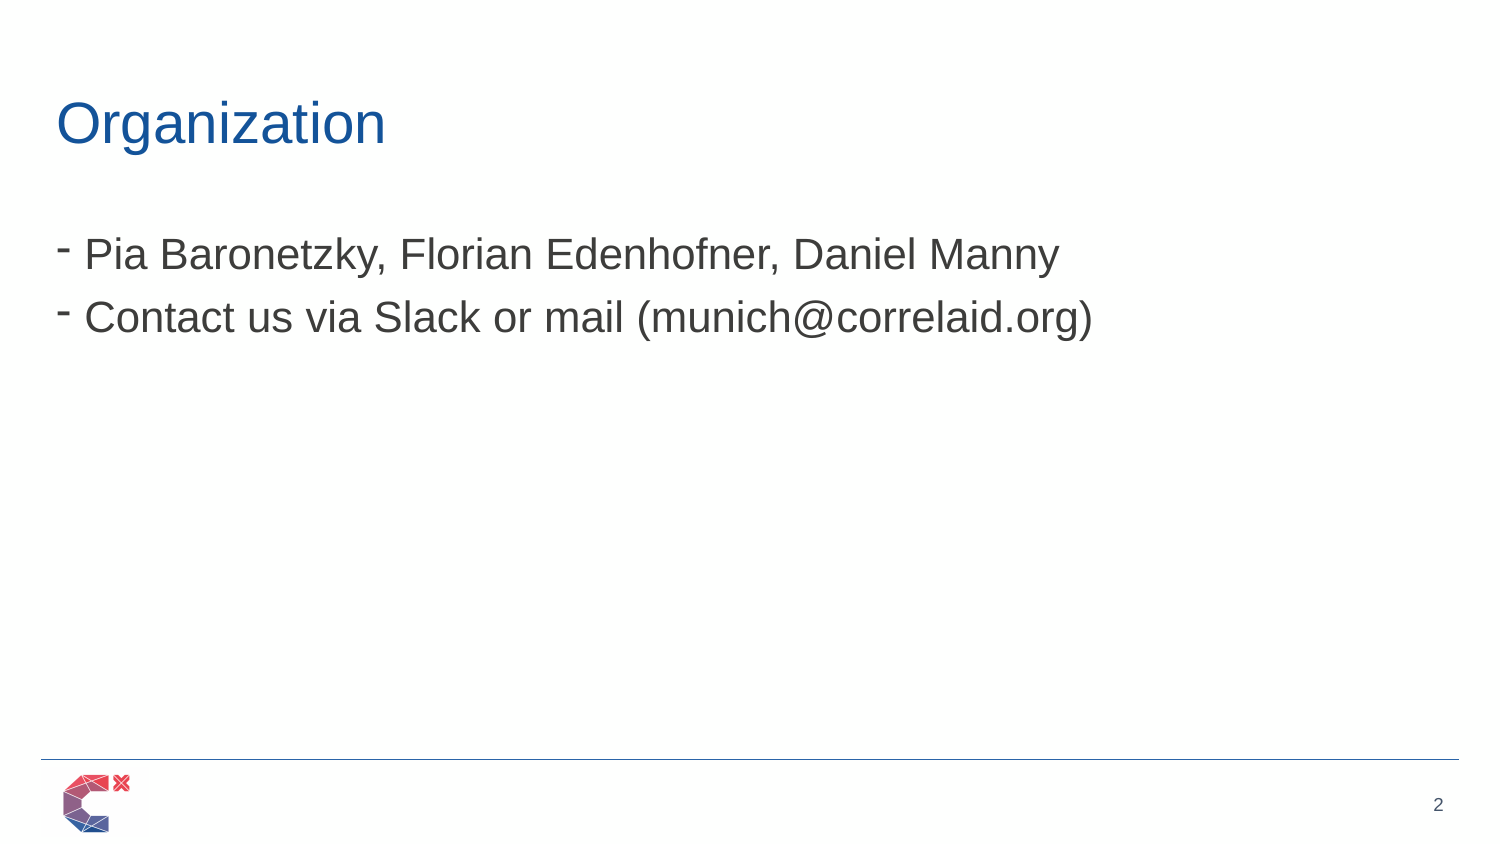

# Organization
Pia Baronetzky, Florian Edenhofner, Daniel Manny
Contact us via Slack or mail (munich@correlaid.org)